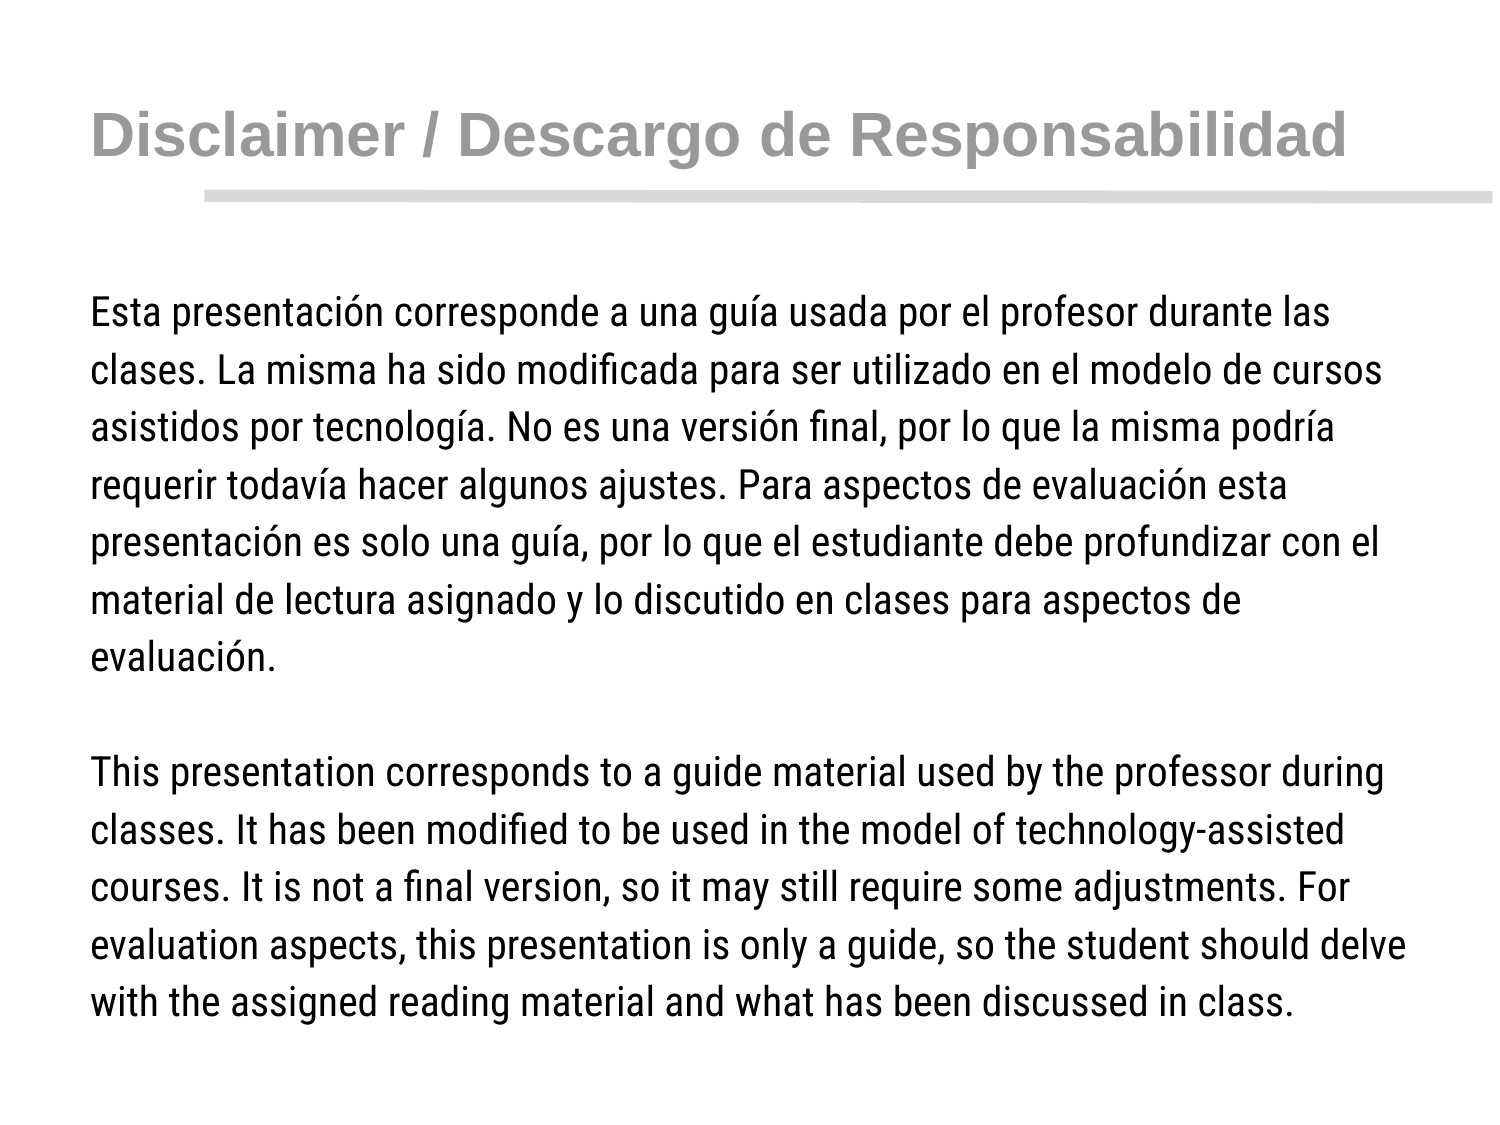

# Disclaimer / Descargo de Responsabilidad
Esta presentación corresponde a una guía usada por el profesor durante las clases. La misma ha sido modificada para ser utilizado en el modelo de cursos asistidos por tecnología. No es una versión final, por lo que la misma podría requerir todavía hacer algunos ajustes. Para aspectos de evaluación esta presentación es solo una guía, por lo que el estudiante debe profundizar con el material de lectura asignado y lo discutido en clases para aspectos de evaluación.

This presentation corresponds to a guide material used by the professor during classes. It has been modified to be used in the model of technology-assisted courses. It is not a final version, so it may still require some adjustments. For evaluation aspects, this presentation is only a guide, so the student should delve with the assigned reading material and what has been discussed in class.